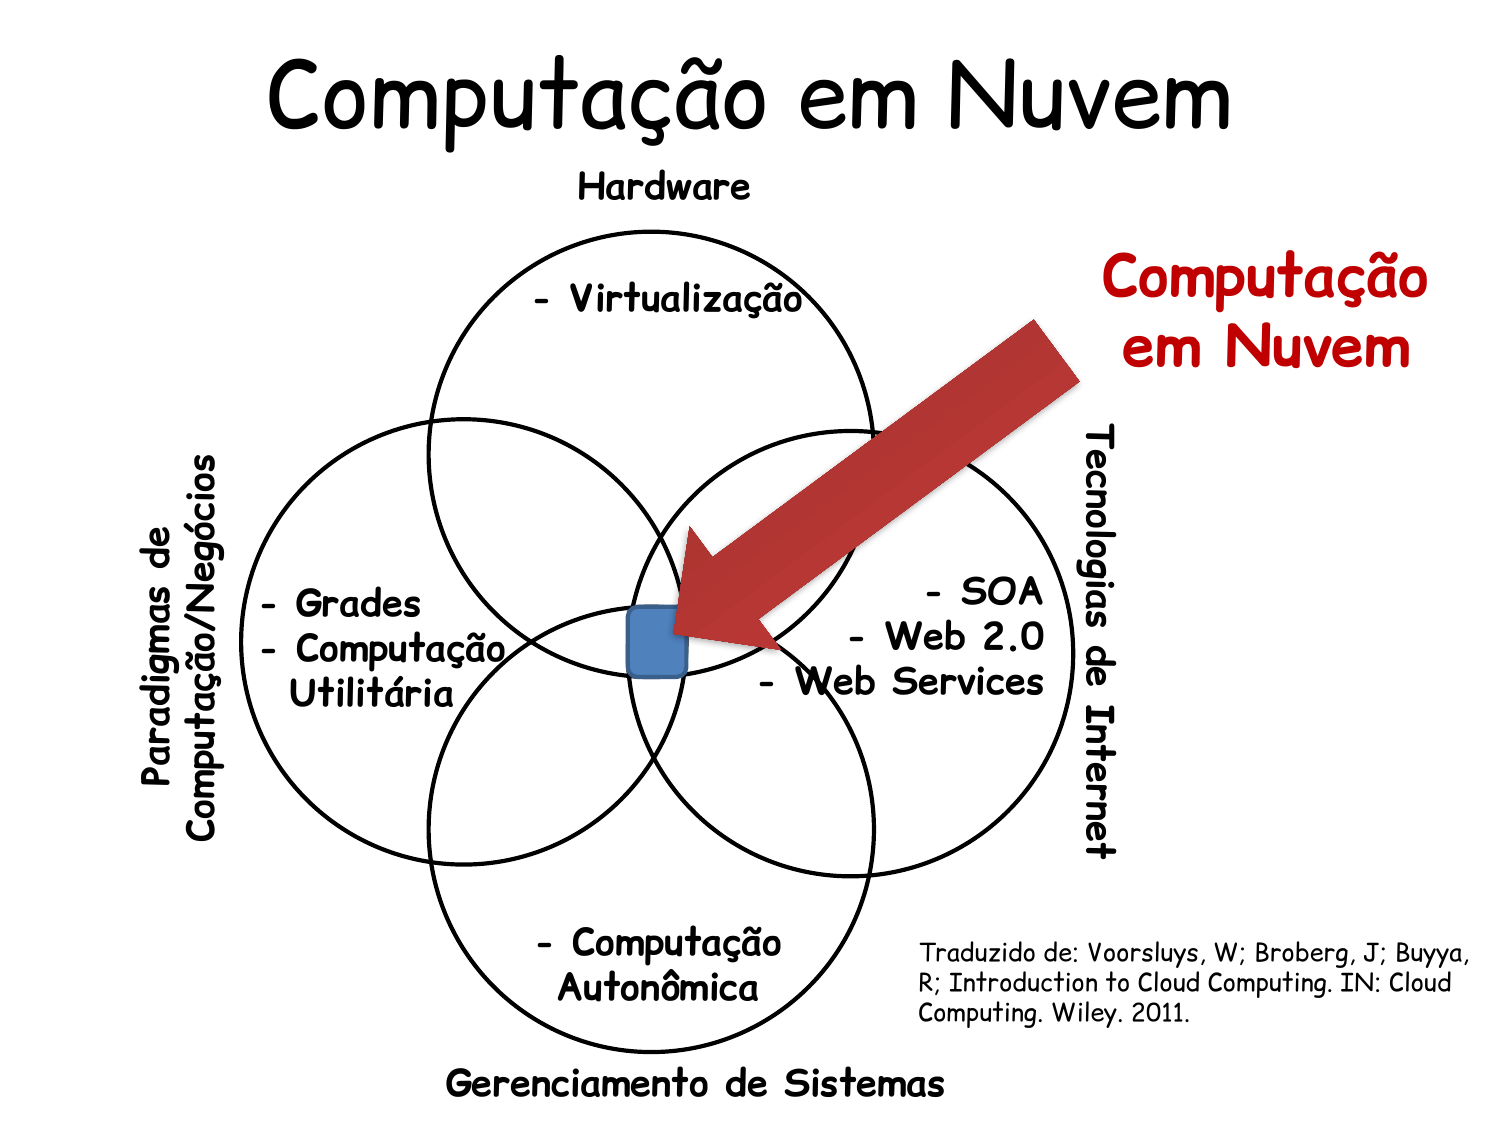

# Computação em Nuvem
Hardware
Computação em Nuvem

- Virtualização

- SOA
- Web 2.0
- Web Services
- Grades
- Computação
  Utilitária
Paradigmas de
Computação/Negócios

Tecnologias de Internet
- Computação
Autonômica
Traduzido de: Voorsluys, W; Broberg, J; Buyya, R; Introduction to Cloud Computing. IN: Cloud Computing. Wiley. 2011.
Gerenciamento de Sistemas